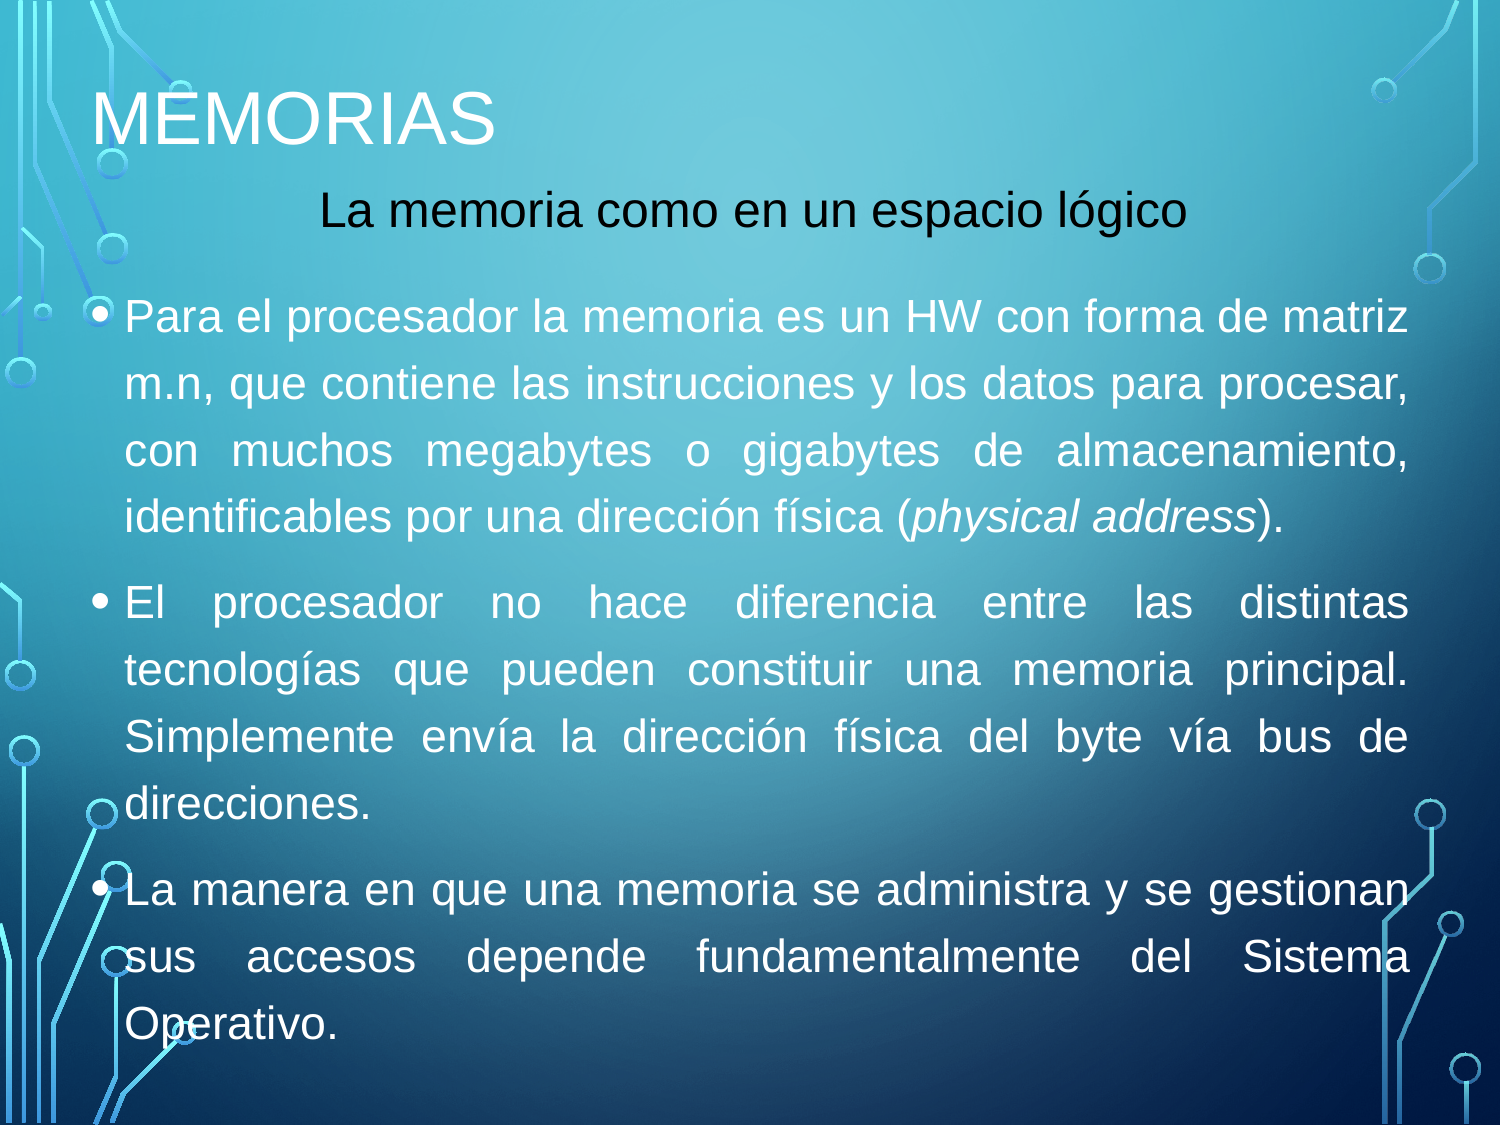

# Memorias
La memoria como en un espacio lógico
Para el procesador la memoria es un HW con forma de matriz m.n, que contiene las instrucciones y los datos para procesar, con muchos megabytes o gigabytes de almacenamiento, identificables por una dirección física (physical address).
El procesador no hace diferencia entre las distintas tecnologías que pueden constituir una memoria principal. Simplemente envía la dirección física del byte vía bus de direcciones.
La manera en que una memoria se administra y se gestionan sus accesos depende fundamentalmente del Sistema Operativo.